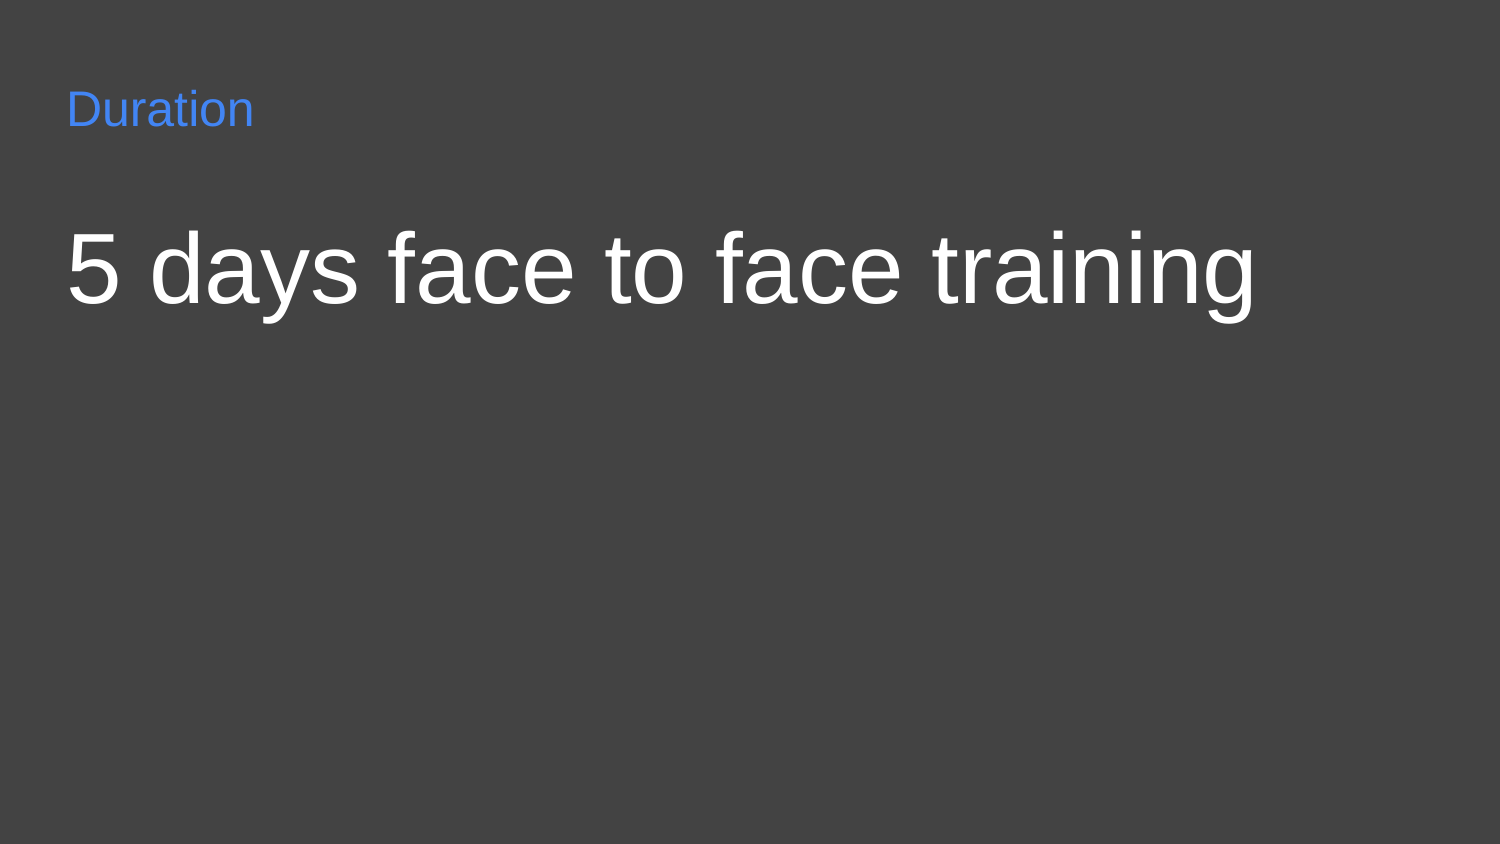

# Duration
5 days face to face training